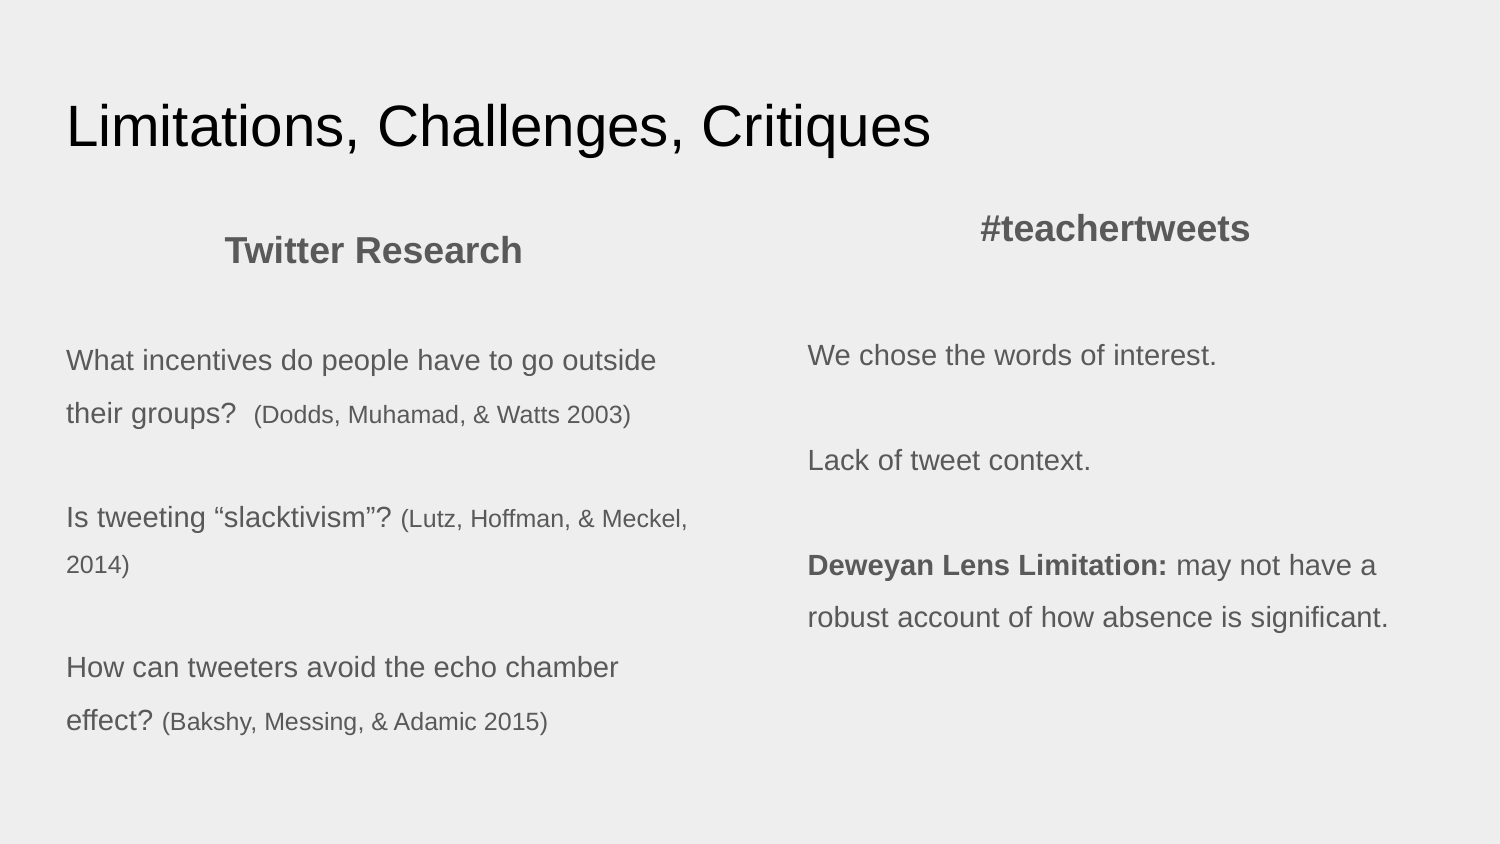

# Limitations, Challenges, Critiques
Twitter Research

What incentives do people have to go outside their groups?  (Dodds, Muhamad, & Watts 2003)

Is tweeting “slacktivism”? (Lutz, Hoffman, & Meckel, 2014)

How can tweeters avoid the echo chamber effect? (Bakshy, Messing, & Adamic 2015)
#teachertweets

We chose the words of interest.

Lack of tweet context.

Deweyan Lens Limitation: may not have a robust account of how absence is significant.